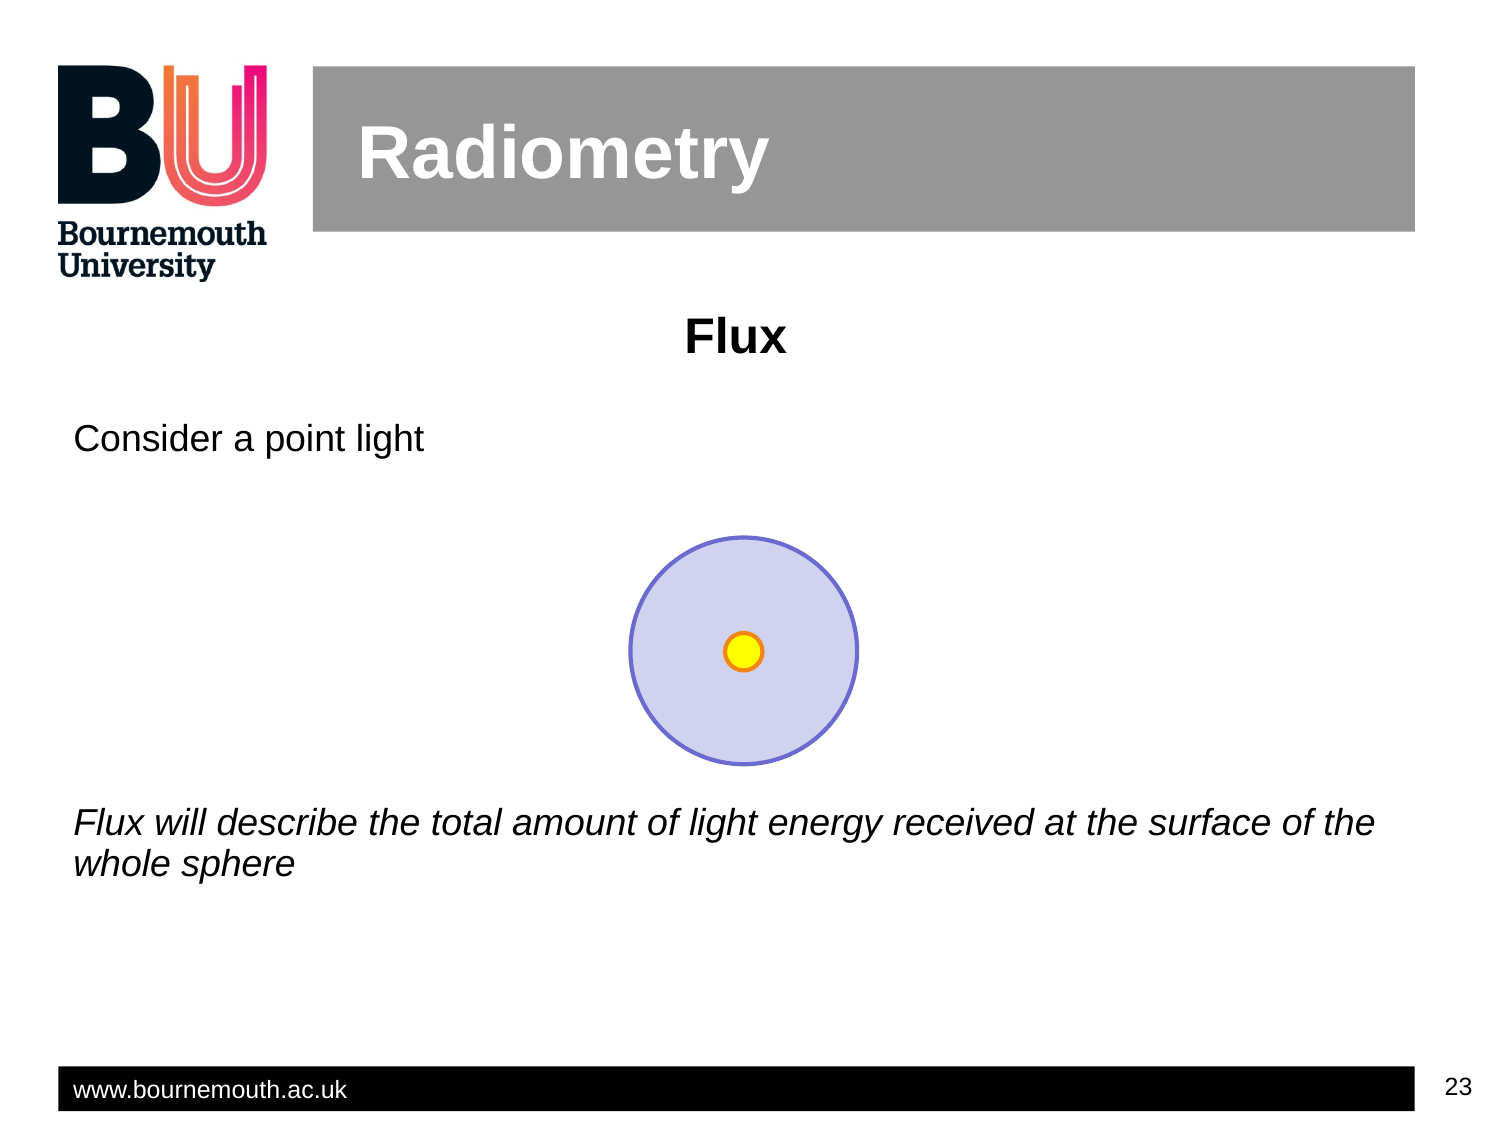

# Radiometry
Flux

Consider a point light

Flux will describe the total amount of light energy received at the surface of the whole sphere